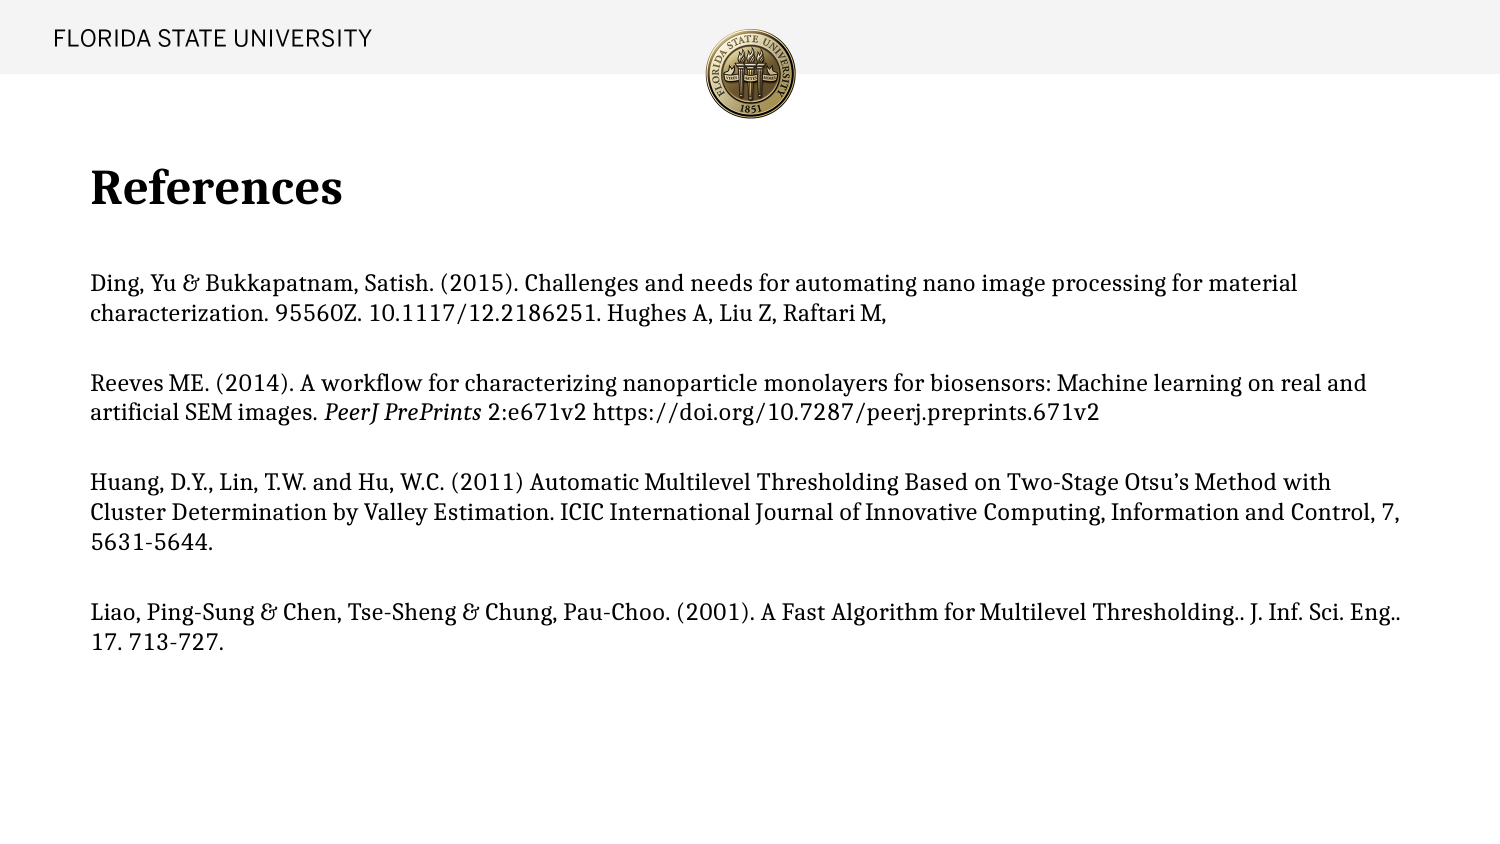

# References
Ding, Yu & Bukkapatnam, Satish. (2015). Challenges and needs for automating nano image processing for material characterization. 95560Z. 10.1117/12.2186251. Hughes A, Liu Z, Raftari M,

Reeves ME. (2014). A workflow for characterizing nanoparticle monolayers for biosensors: Machine learning on real and artificial SEM images. PeerJ PrePrints 2:e671v2 https://doi.org/10.7287/peerj.preprints.671v2

Huang, D.Y., Lin, T.W. and Hu, W.C. (2011) Automatic Multilevel Thresholding Based on Two-Stage Otsu’s Method with Cluster Determination by Valley Estimation. ICIC International Journal of Innovative Computing, Information and Control, 7, 5631-5644.

Liao, Ping-Sung & Chen, Tse-Sheng & Chung, Pau-Choo. (2001). A Fast Algorithm for Multilevel Thresholding.. J. Inf. Sci. Eng.. 17. 713-727.